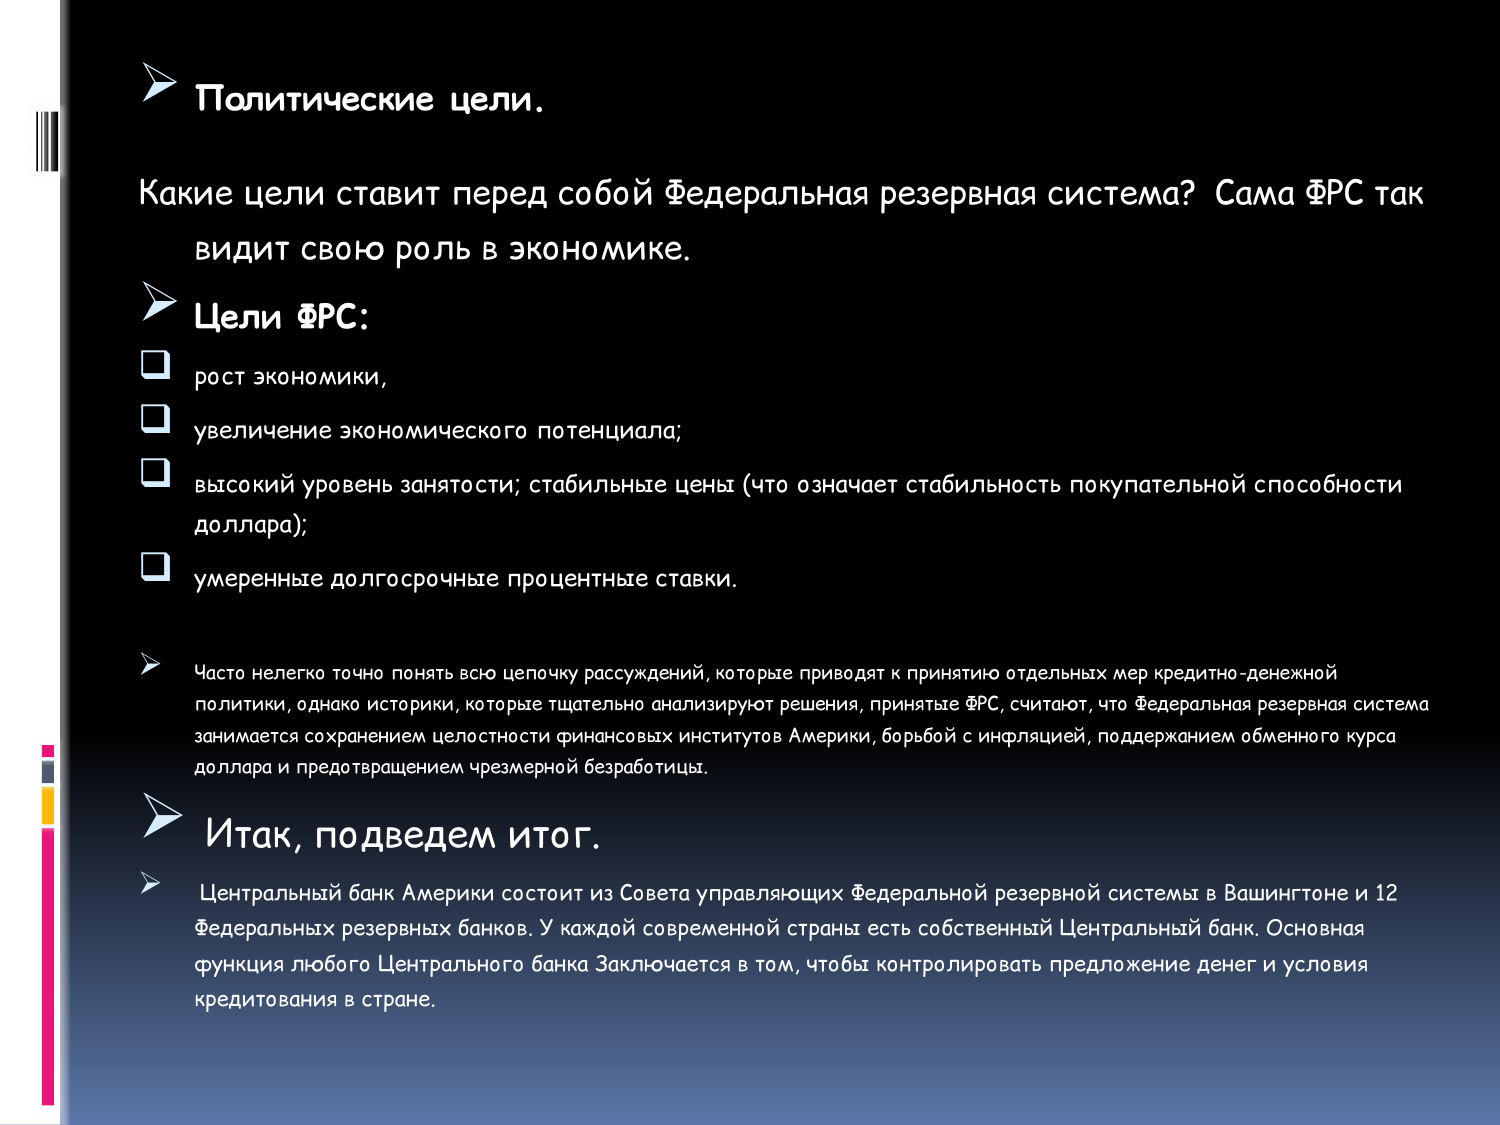

Политические цели.
Какие цели ставит перед собой Федеральная резервная система? Сама ФРС так видит свою роль в экономике.
Цели ФРС:
рост экономики,
увеличение экономического потенциала;
высокий уровень занятости; стабильные цены (что означает стабильность покупательной способности доллара);
умеренные долгосрочные процентные ставки.

Часто нелегко точно понять всю цепочку рассуждений, которые приводят к принятию отдельных мер кредитно-денежной политики, однако историки, которые тщательно анализируют решения, принятые ФРС, считают, что Федеральная резервная система занимается сохранением целостности финансовых институтов Америки, борьбой с инфляцией, поддержанием обменного курса доллара и предотвращением чрезмерной безработицы.
 Итак, подведем итог.
 Центральный банк Америки состоит из Совета управляющих Федеральной резервной системы в Вашингтоне и 12 Федеральных резервных банков. У каждой современной страны есть собственный Центральный банк. Основная функция любого Центрального банка Заключается в том, чтобы контролировать предложение денег и условия кредитования в стране.